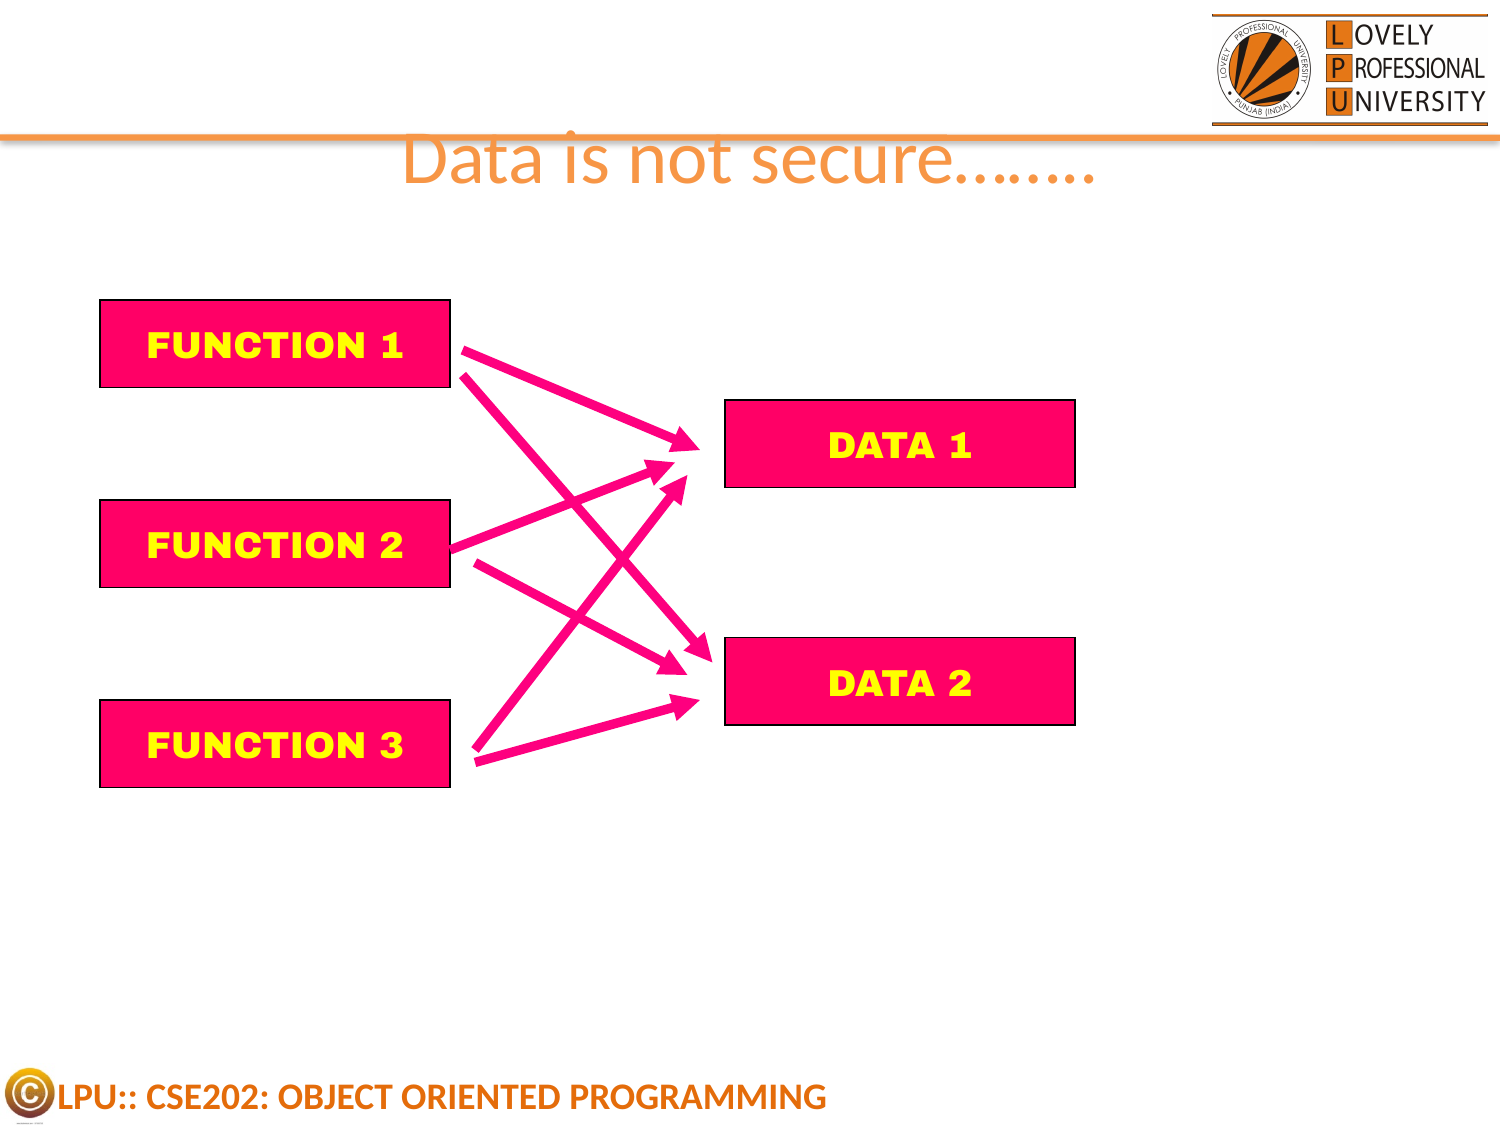

# Data is not secure……..
FUNCTION 1

DATA 1

FUNCTION 2

DATA 2
FUNCTION 3